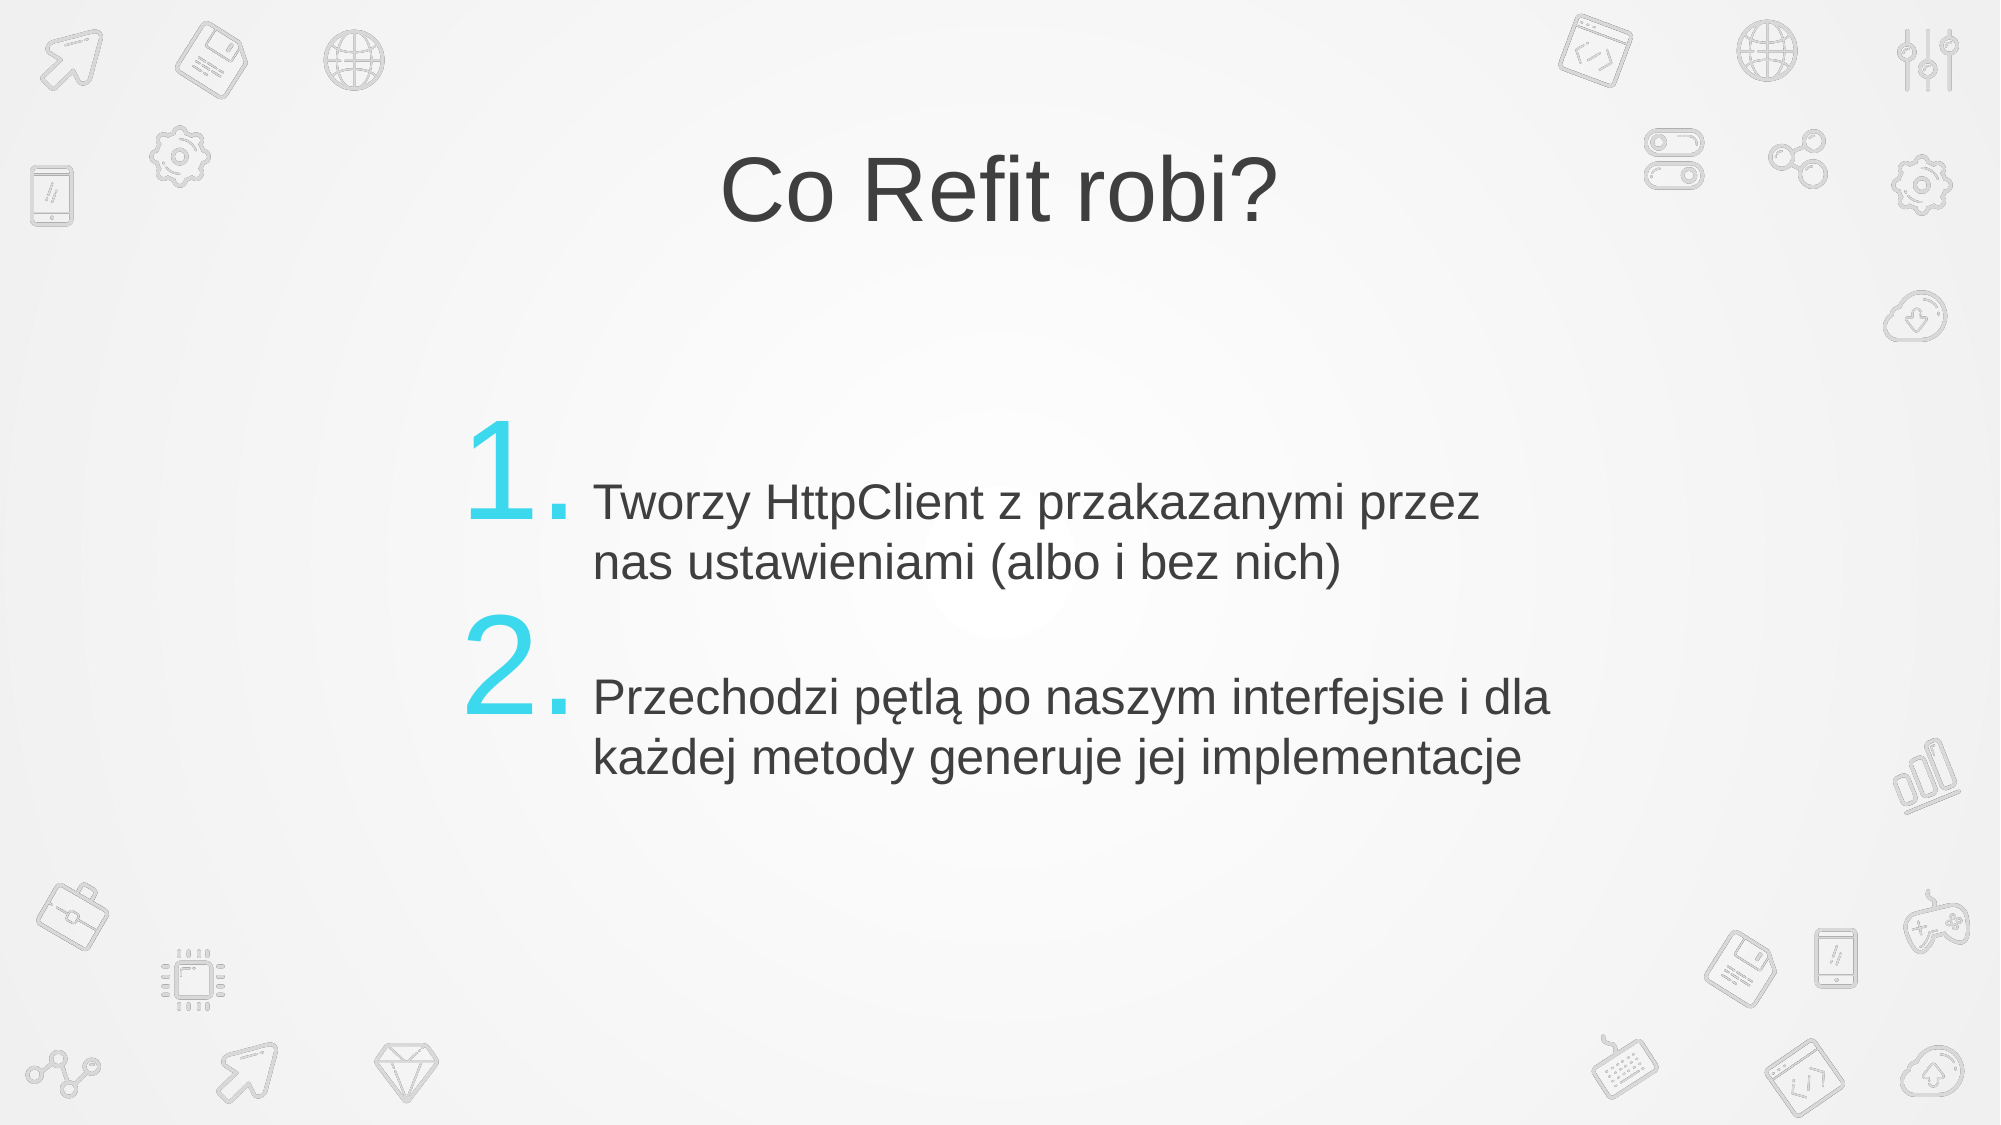

Co Refit robi?
Tworzy HttpClient z przakazanymi przez nas ustawieniami (albo i bez nich)
Przechodzi pętlą po naszym interfejsie i dla każdej metody generuje jej implementacje